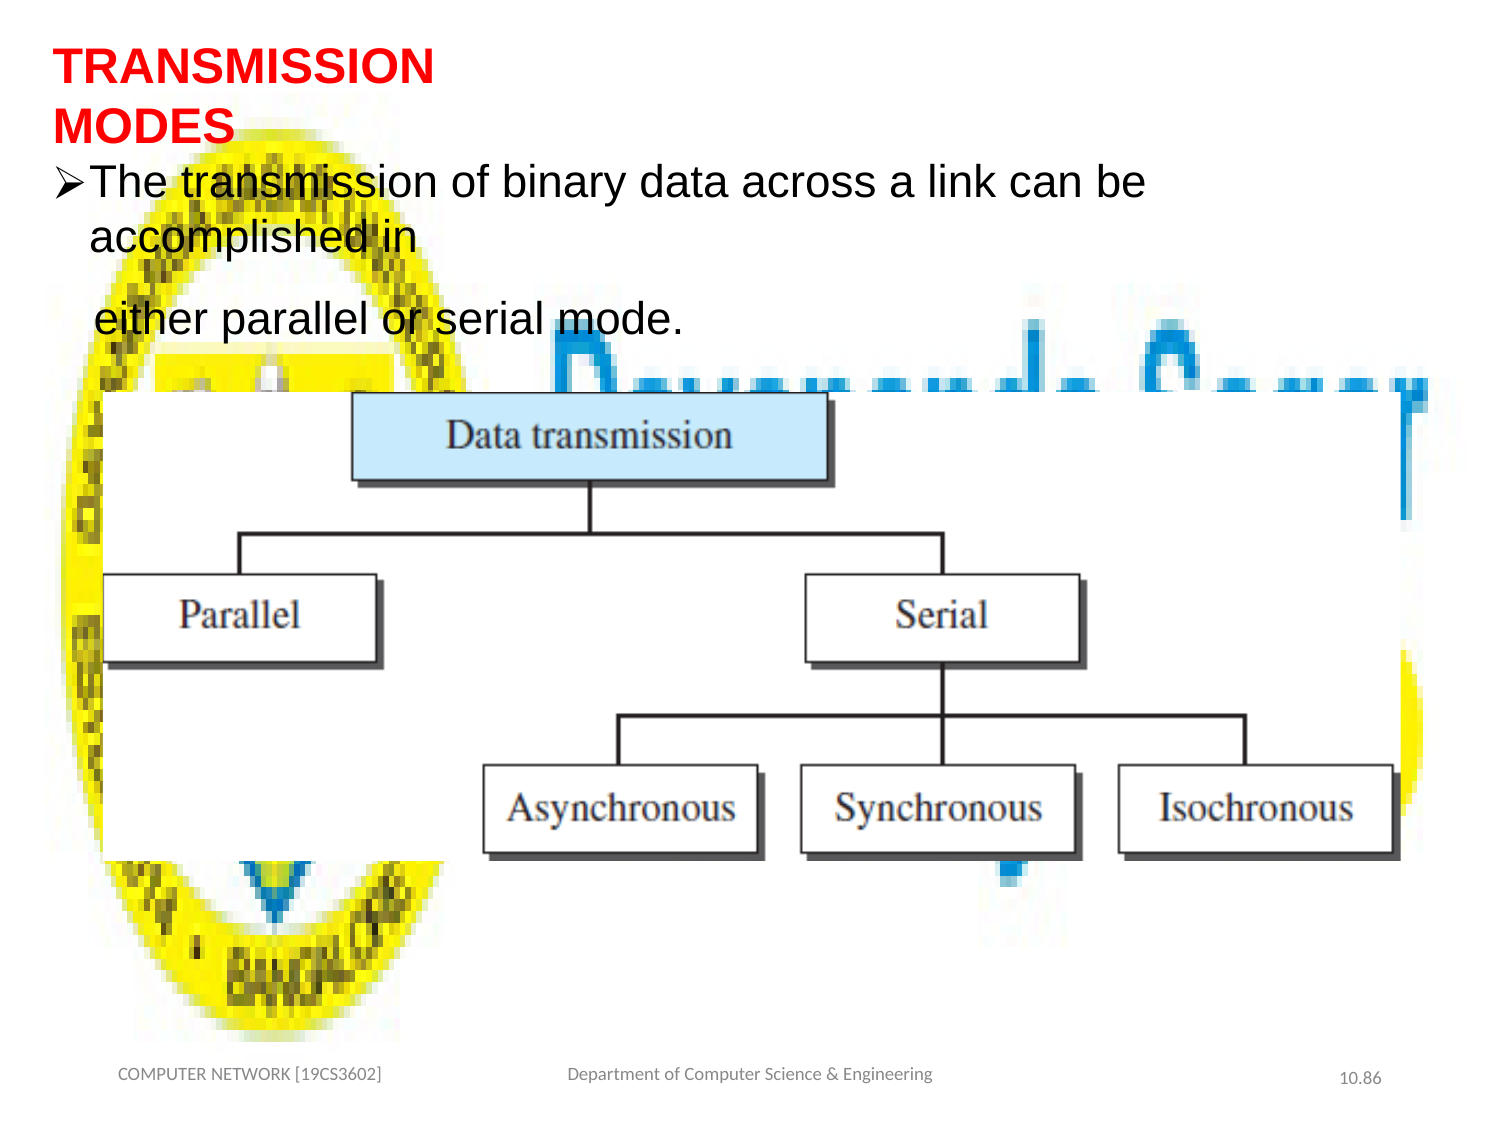

# TRANSMISSION MODES
The transmission of binary data across a link can be accomplished in
either parallel or serial mode.

COMPUTER NETWORK [19CS3602]
Department of Computer Science & Engineering
10.86